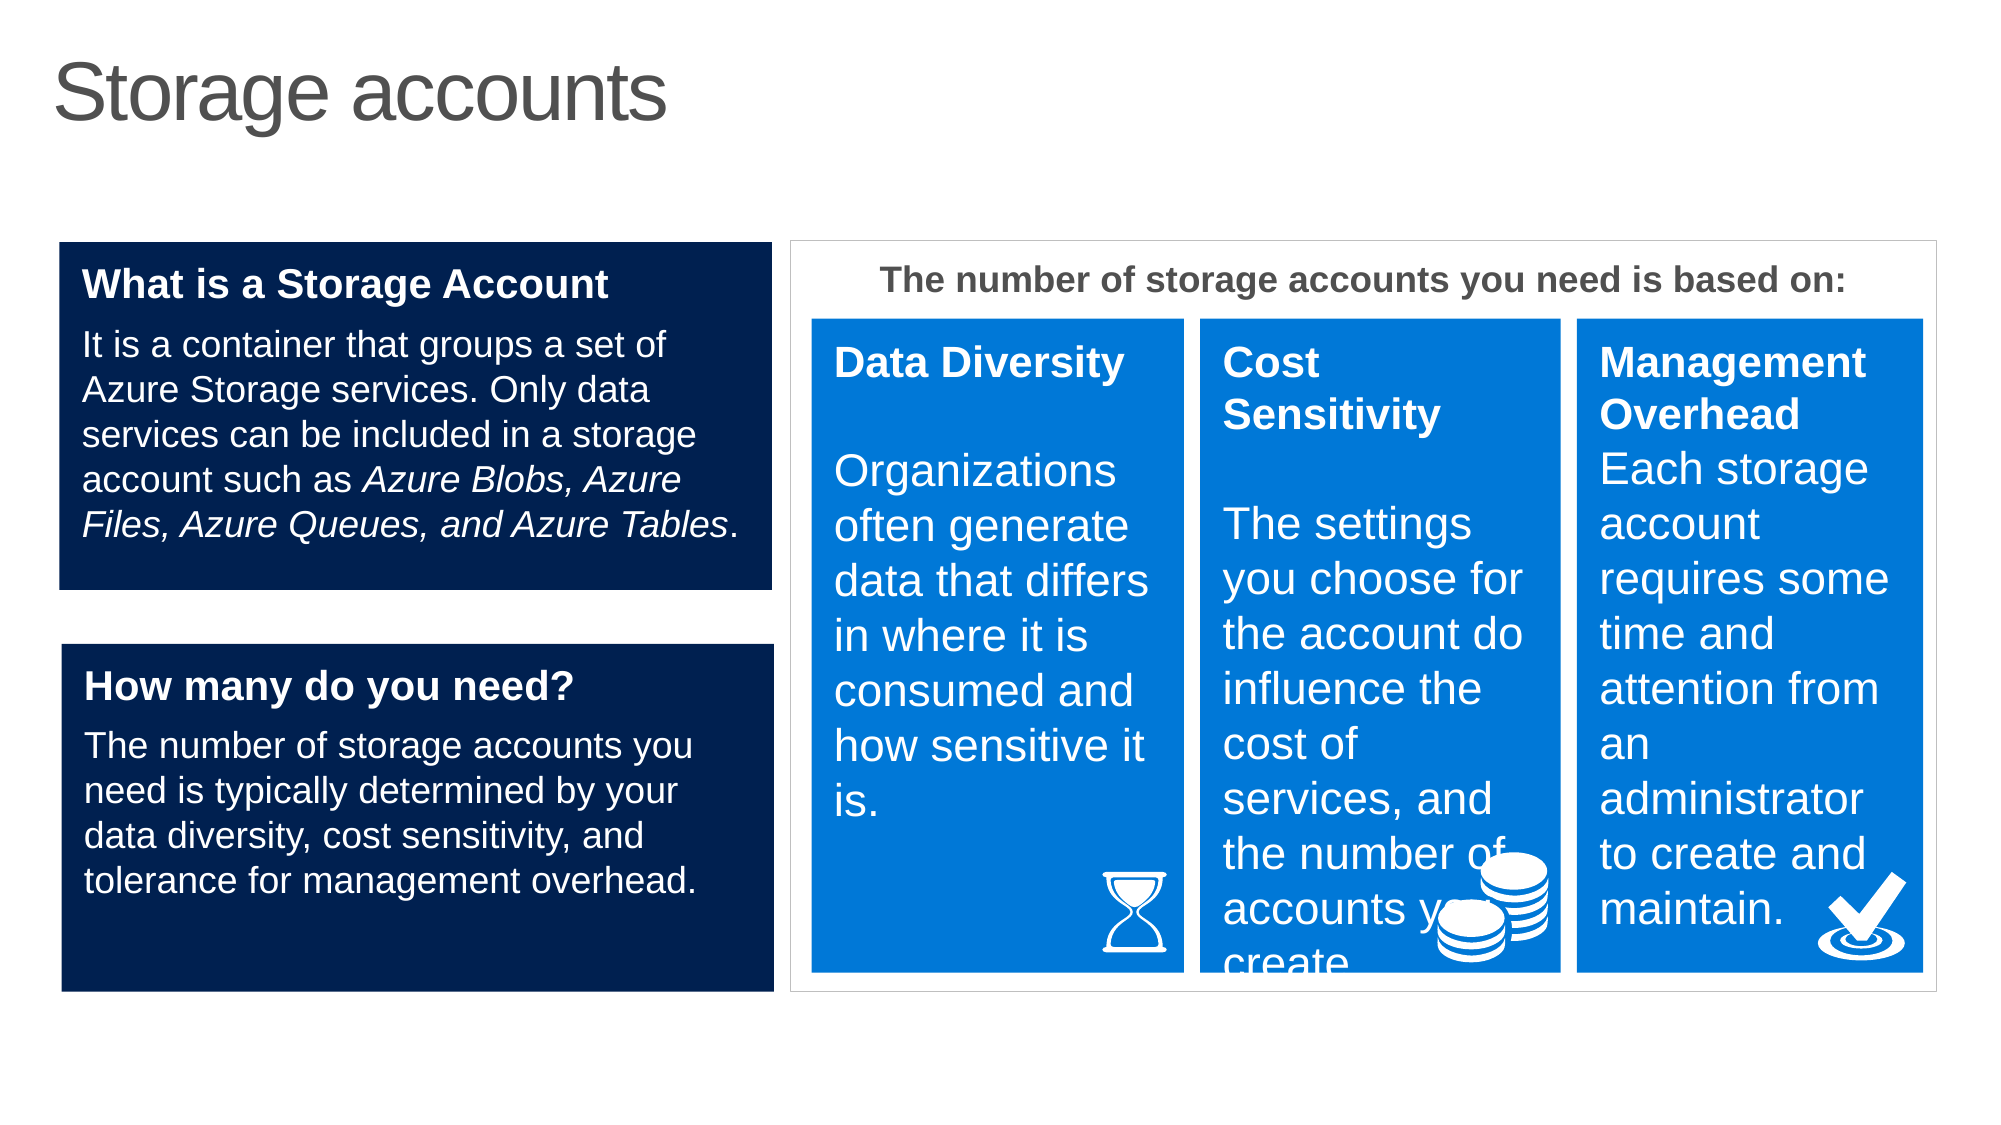

# Storage accounts
The number of storage accounts you need is based on:
*
What is a Storage Account
It is a container that groups a set of Azure Storage services. Only data services can be included in a storage account such as Azure Blobs, Azure Files, Azure Queues, and Azure Tables.

Management Overhead
Each storage account requires some time and attention from an administrator to create and maintain.

Data Diversity

Organizations often generate data that differs in where it is consumed and how sensitive it is.

Cost Sensitivity

The settings you choose for the account do influence the cost of services, and the number of accounts you create

How many do you need?
The number of storage accounts you need is typically determined by your data diversity, cost sensitivity, and tolerance for management overhead.